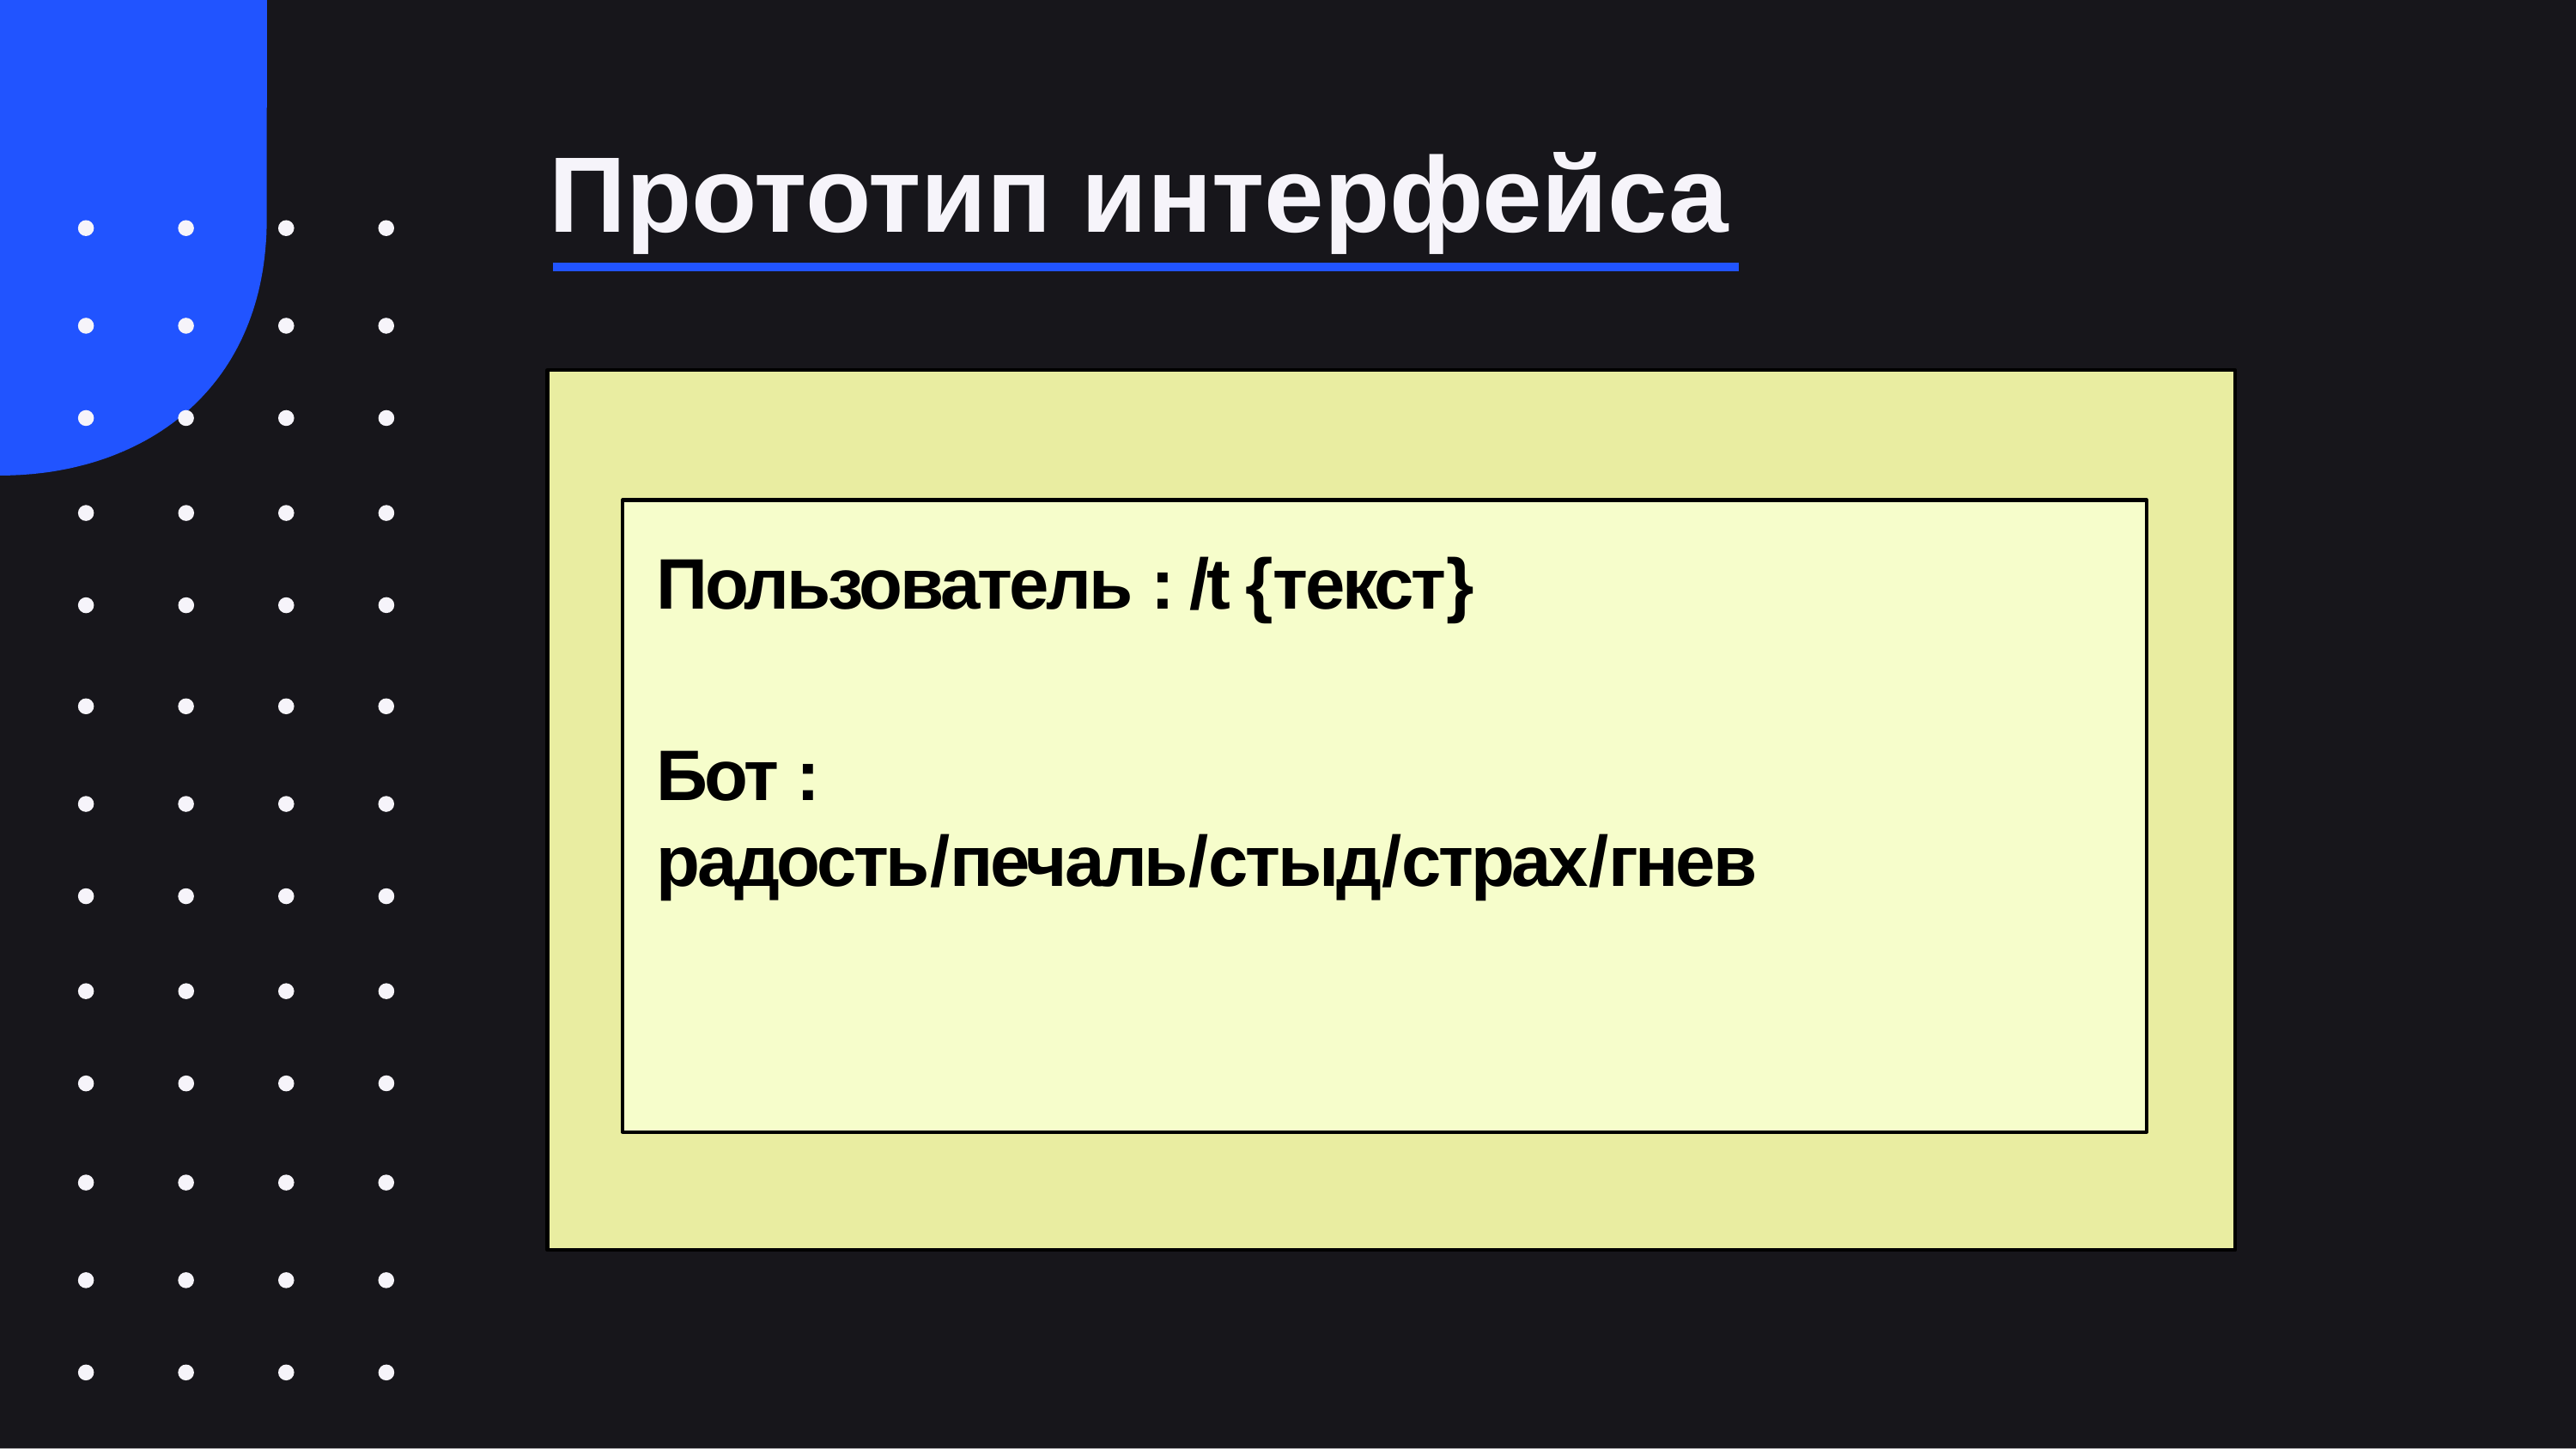

# Прототип интерфейса

Пользователь : /t {текст}

Бот : радость/печаль/стыд/страх/гнев